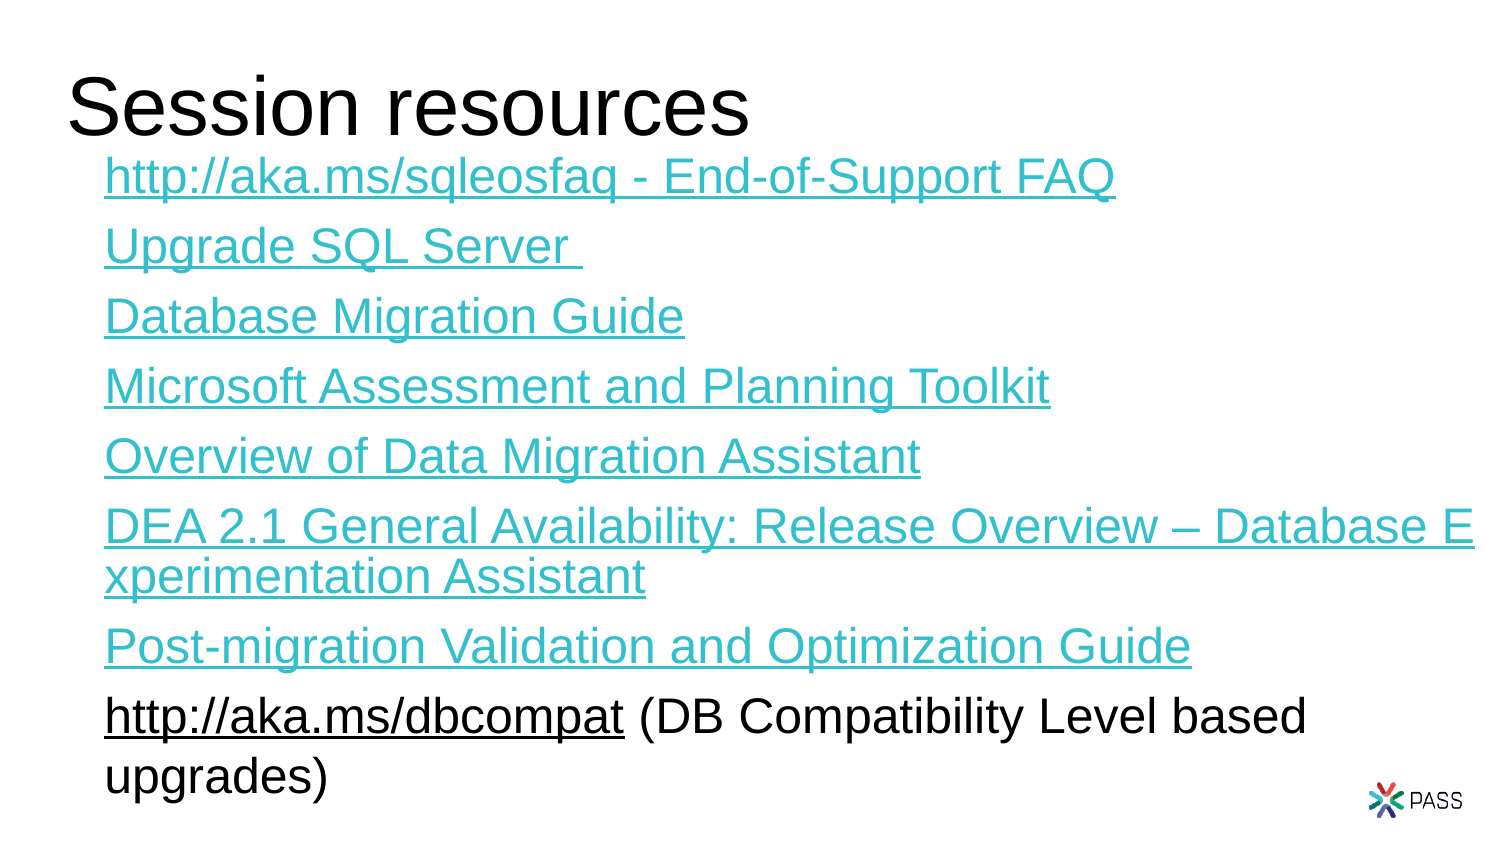

# Session resources
http://aka.ms/sqleosfaq - End-of-Support FAQ
Upgrade SQL Server
Database Migration Guide
Microsoft Assessment and Planning Toolkit
Overview of Data Migration Assistant
DEA 2.1 General Availability: Release Overview – Database Experimentation Assistant
Post-migration Validation and Optimization Guide
http://aka.ms/dbcompat (DB Compatibility Level based upgrades)